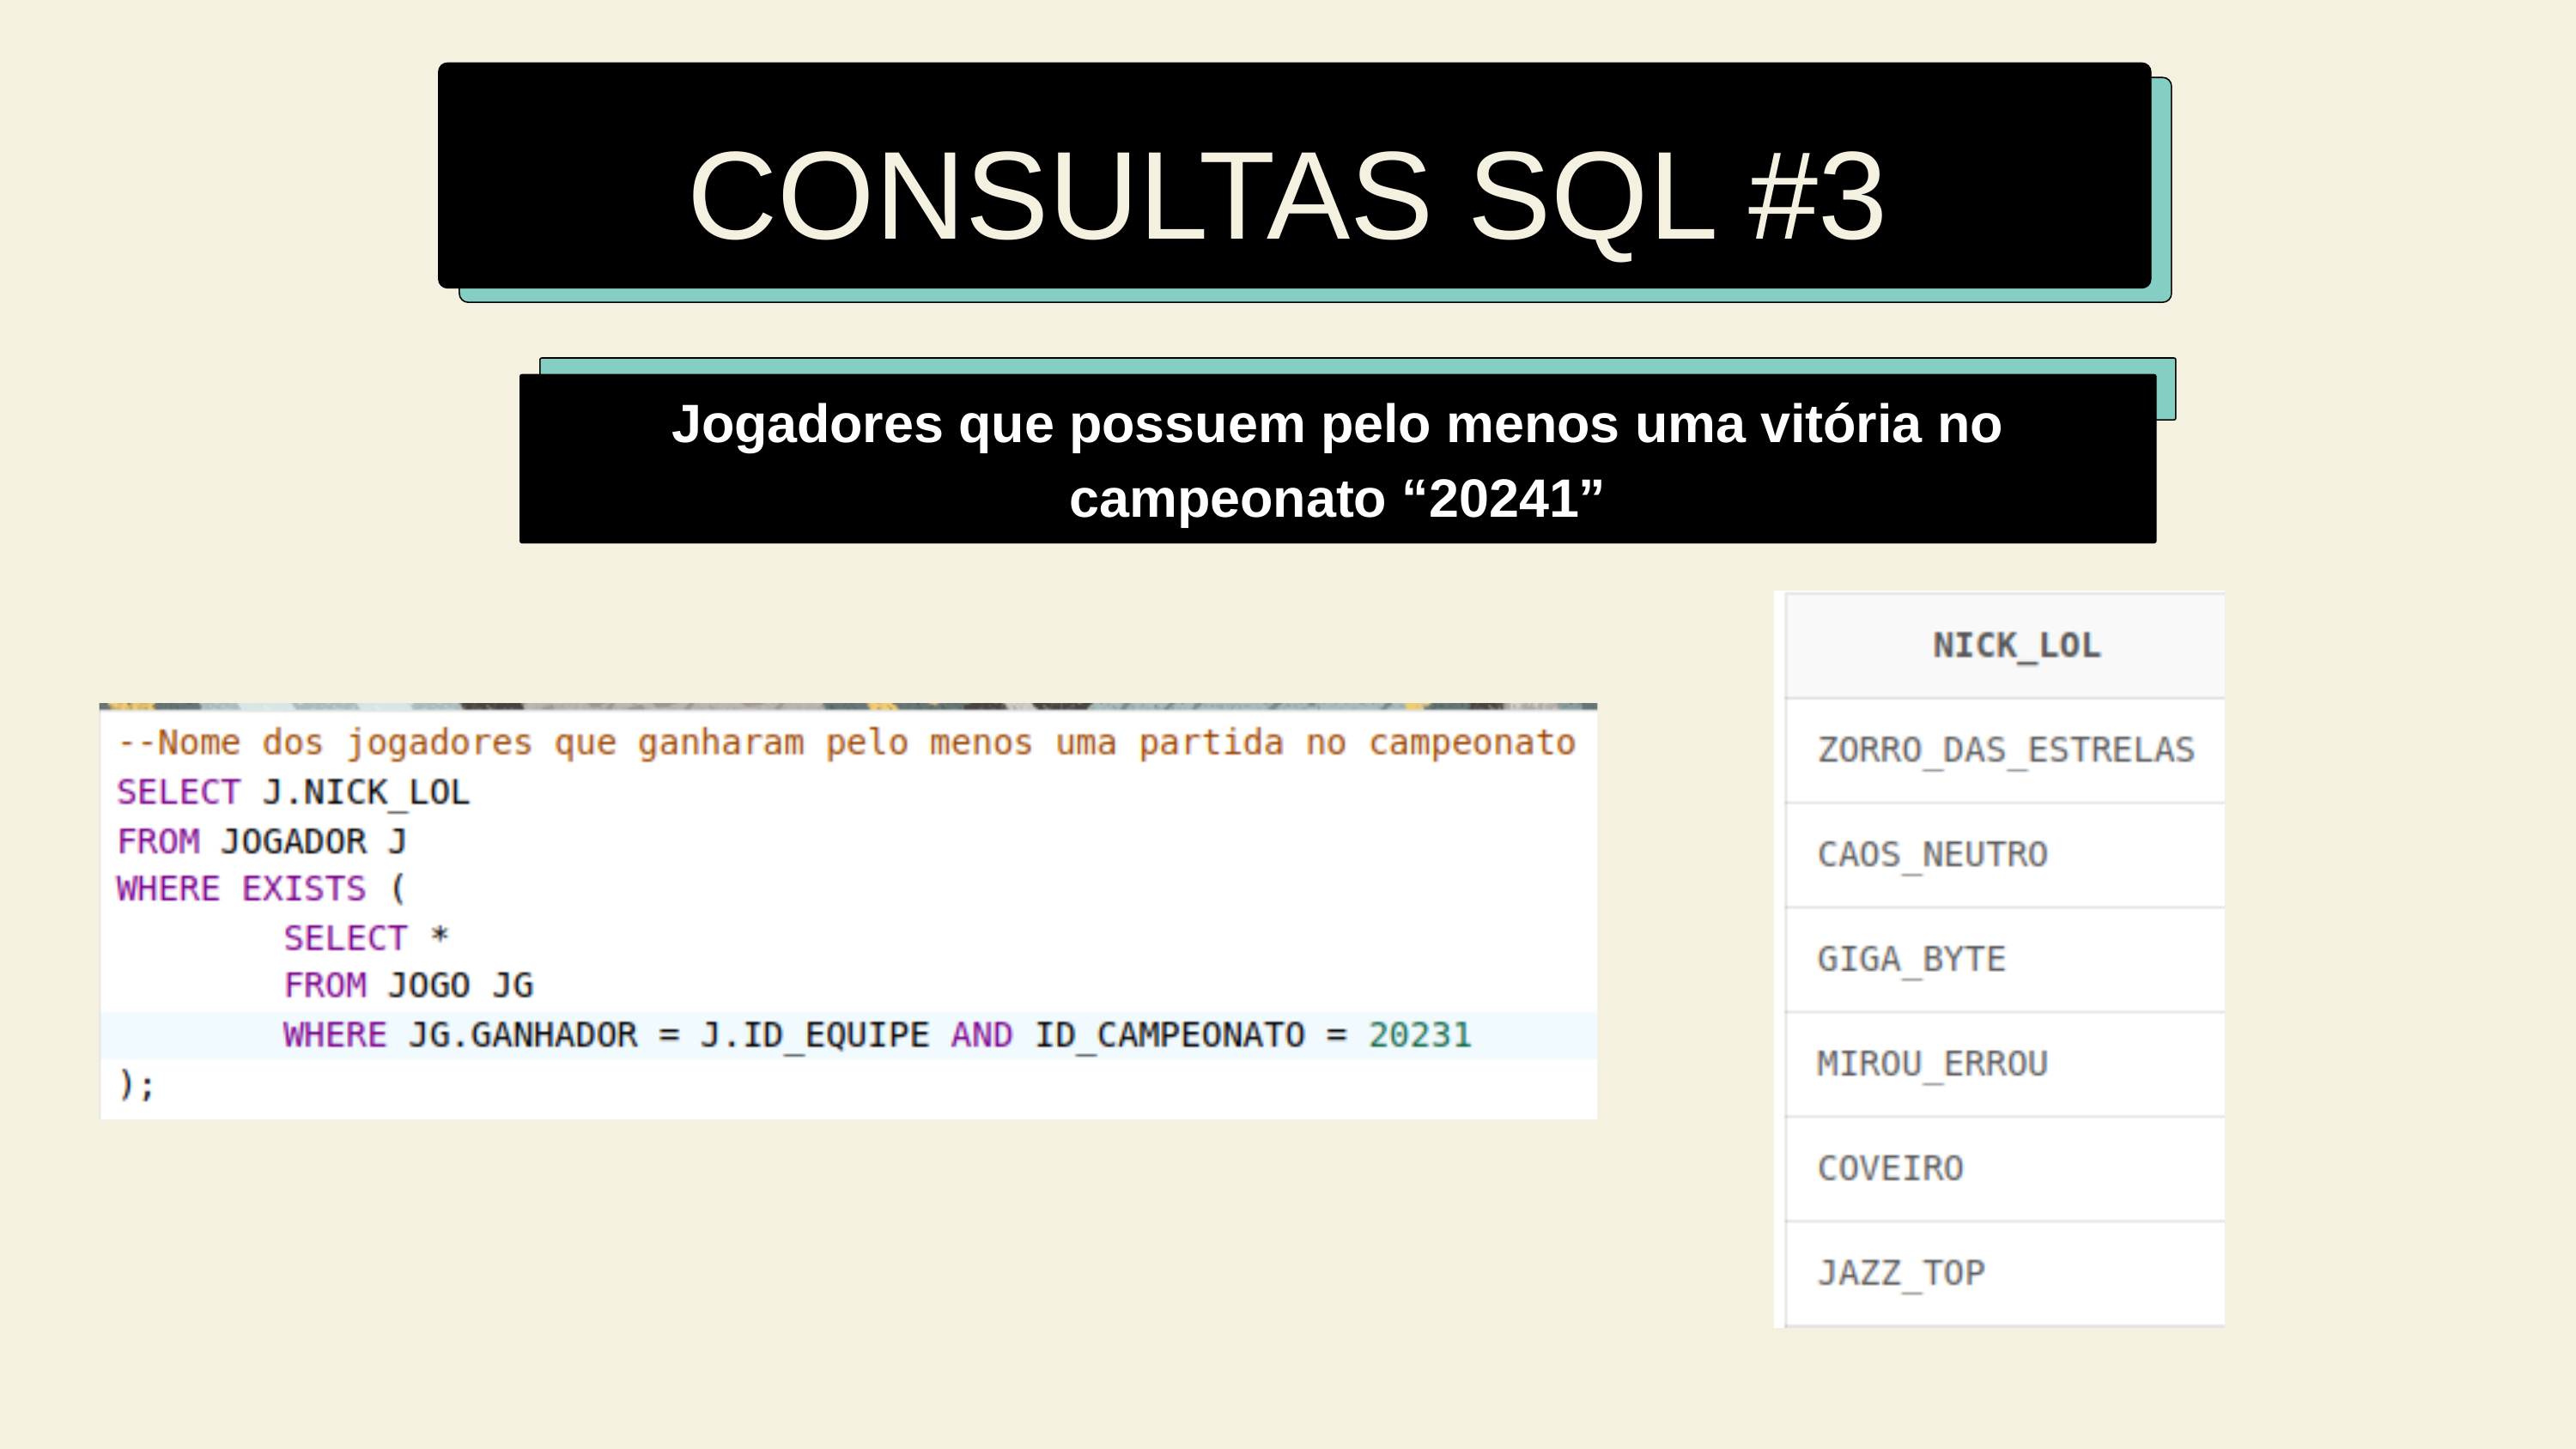

CONSULTAS SQL #3

Jogadores que possuem pelo menos uma vitória no campeonato “20241”